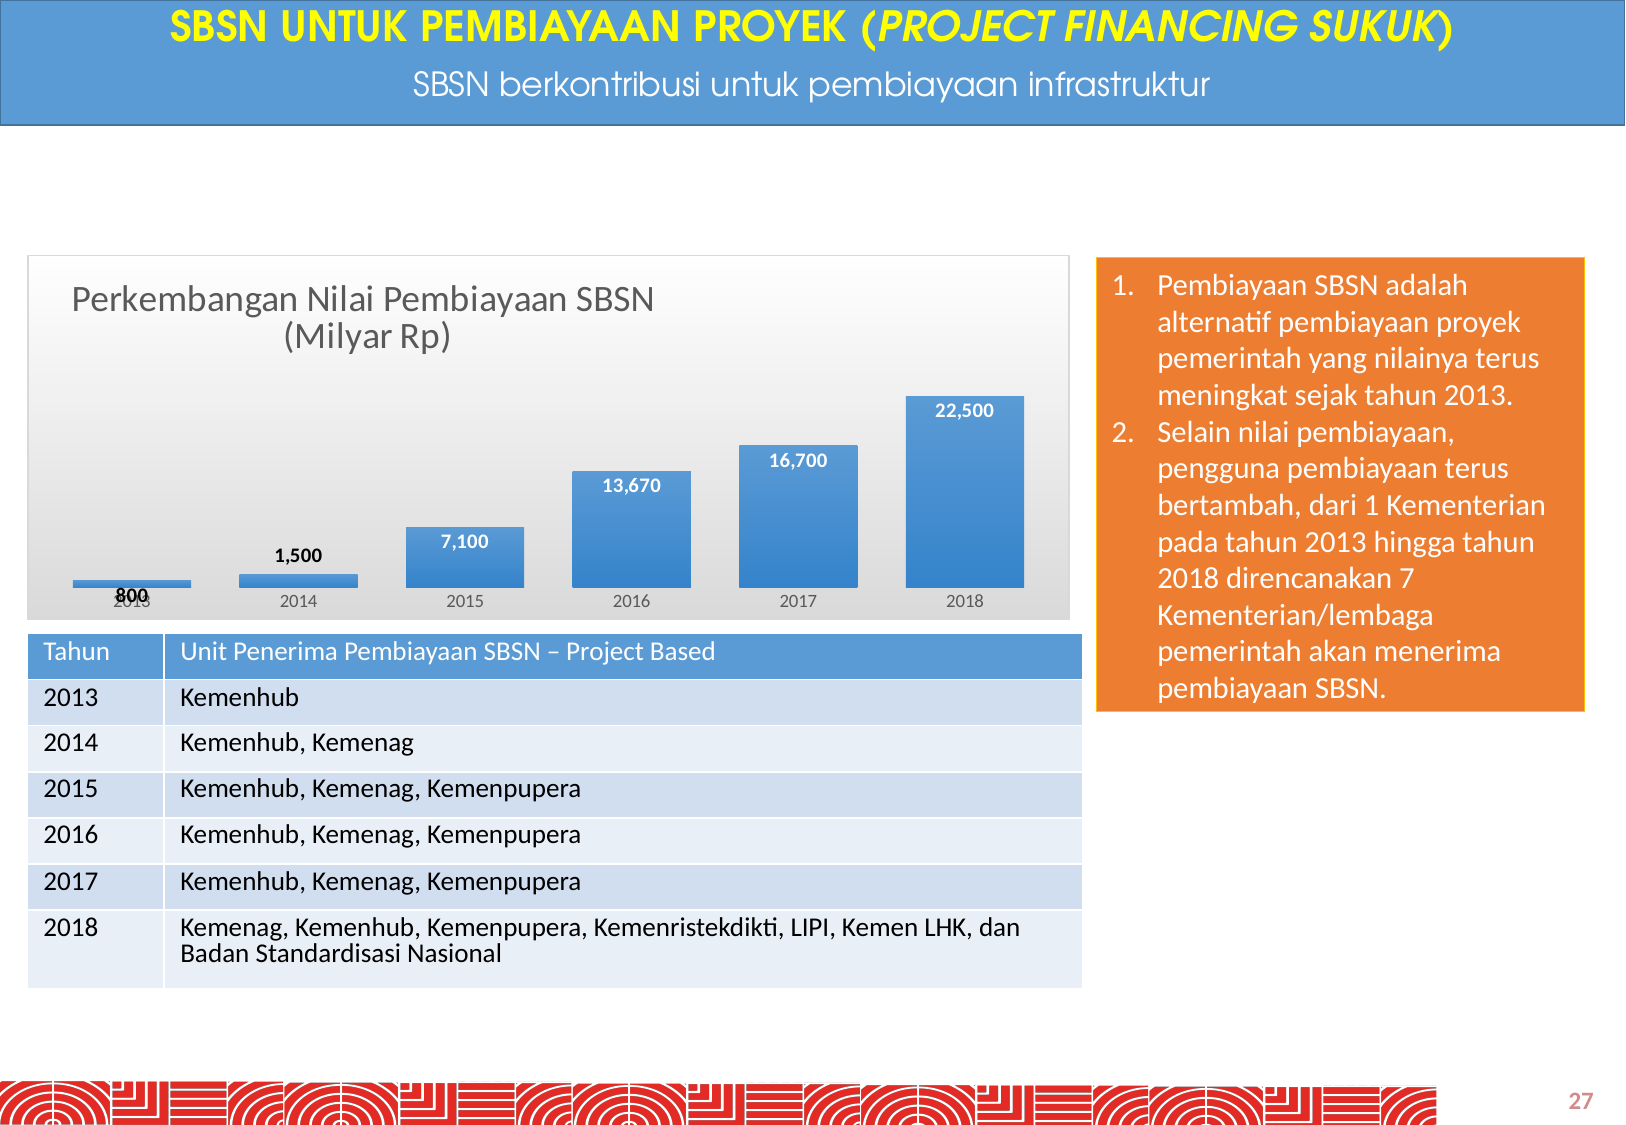

SBSN UNTUK PEMBIAYAAN PROYEK (PROJECT FINANCING SUKUK)
SBSN berkontribusi untuk pembiayaan infrastruktur

### Chart: Perkembangan Nilai Pembiayaan SBSN
(Milyar Rp)

| Category | Nilai Pembiayaan (Milyar Rp) |
|---|---|
| 2013 | 800.0 |
| 2014 | 1500.0 |
| 2015 | 7100.0 |
| 2016 | 13670.0 |
| 2017 | 16700.0 |
| 2018 | 22500.0 |
Pembiayaan SBSN adalah alternatif pembiayaan proyek pemerintah yang nilainya terus meningkat sejak tahun 2013.
Selain nilai pembiayaan, pengguna pembiayaan terus bertambah, dari 1 Kementerian pada tahun 2013 hingga tahun 2018 direncanakan 7 Kementerian/lembaga pemerintah akan menerima pembiayaan SBSN.
| Tahun | Unit Penerima Pembiayaan SBSN – Project Based |
| --- | --- |
| 2013 | Kemenhub |
| 2014 | Kemenhub, Kemenag |
| 2015 | Kemenhub, Kemenag, Kemenpupera |
| 2016 | Kemenhub, Kemenag, Kemenpupera |
| 2017 | Kemenhub, Kemenag, Kemenpupera |
| 2018 | Kemenag, Kemenhub, Kemenpupera, Kemenristekdikti, LIPI, Kemen LHK, dan Badan Standardisasi Nasional |
27